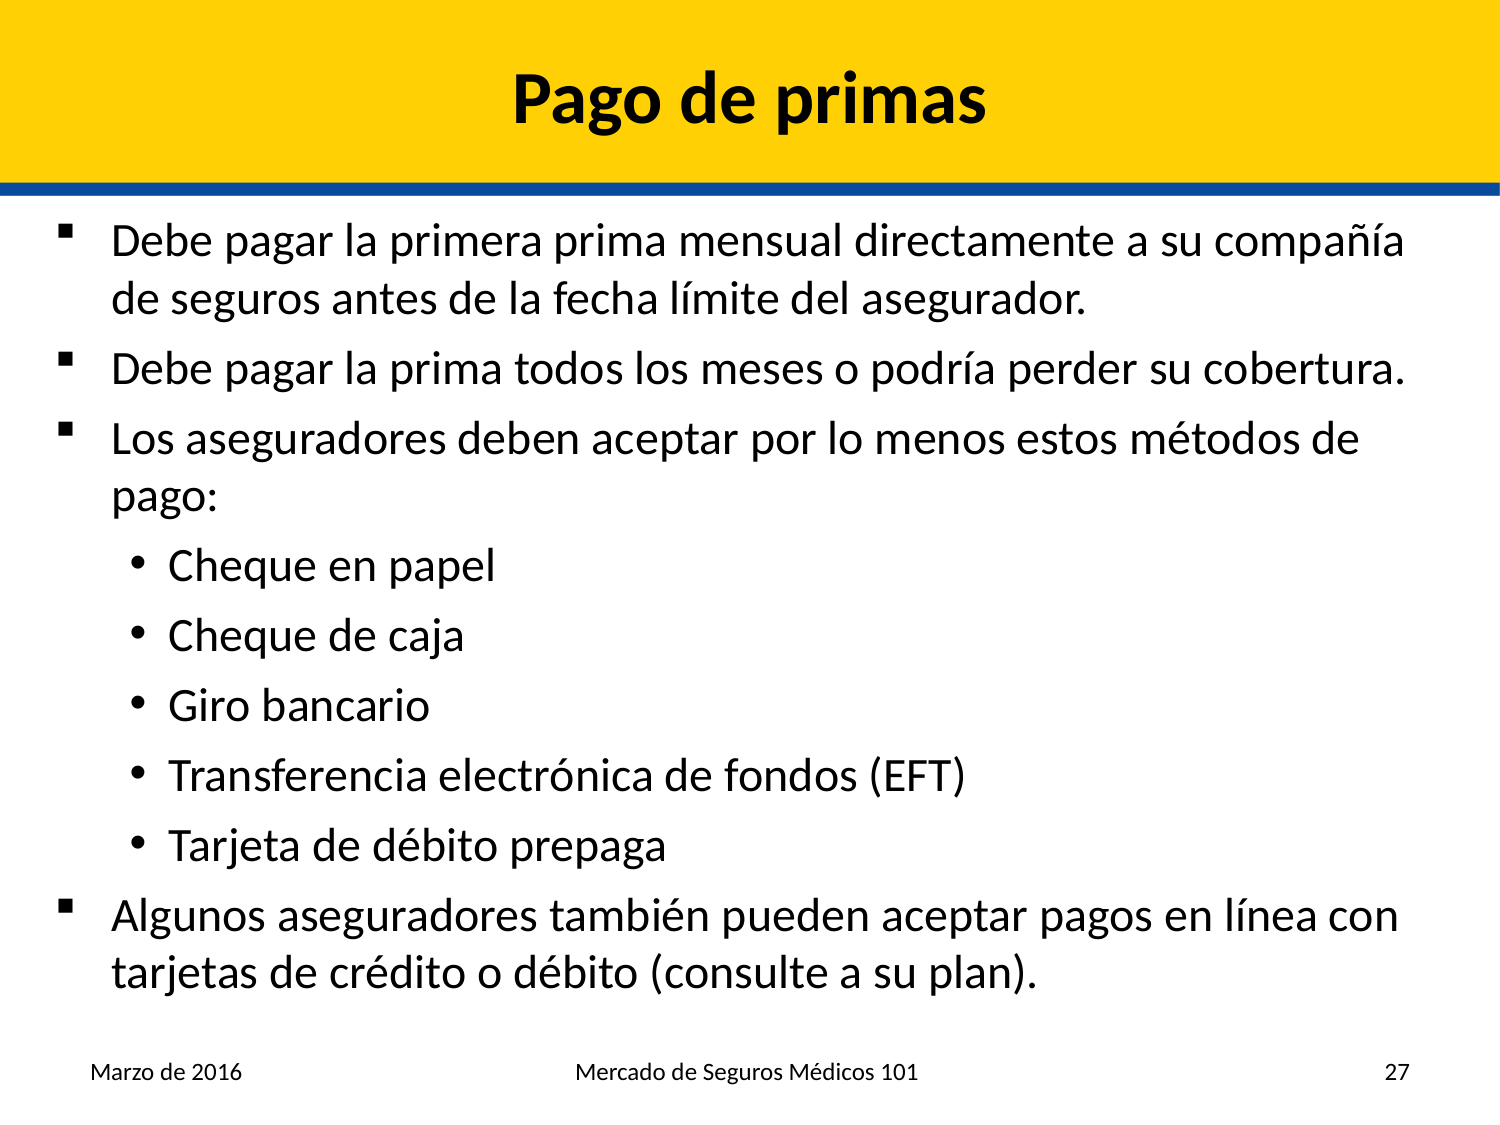

# Pago de primas
Debe pagar la primera prima mensual directamente a su compañía de seguros antes de la fecha límite del asegurador.
Debe pagar la prima todos los meses o podría perder su cobertura.
Los aseguradores deben aceptar por lo menos estos métodos de pago:
Cheque en papel
Cheque de caja
Giro bancario
Transferencia electrónica de fondos (EFT)
Tarjeta de débito prepaga
Algunos aseguradores también pueden aceptar pagos en línea con tarjetas de crédito o débito (consulte a su plan).
Marzo de 2016
Mercado de Seguros Médicos 101
27